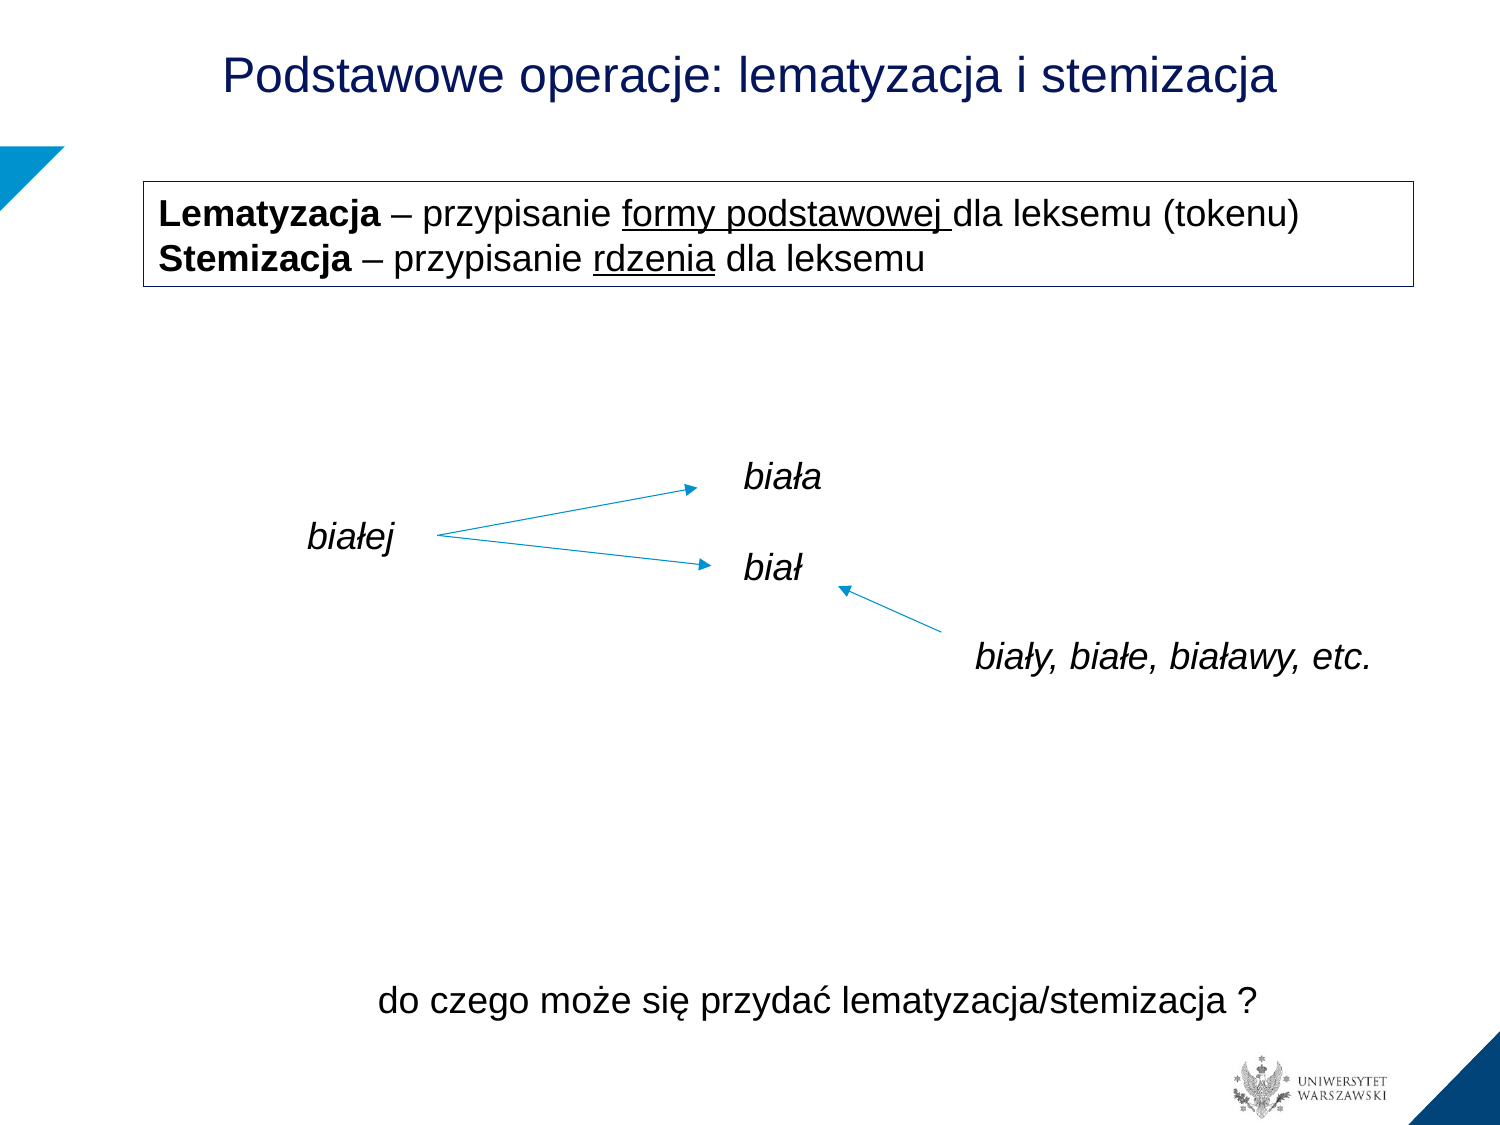

Podstawowe operacje: lematyzacja i stemizacja
Lematyzacja – przypisanie formy podstawowej dla leksemu (tokenu)
Stemizacja – przypisanie rdzenia dla leksemu
biała
białej
biał
biały, białe, białawy, etc.
do czego może się przydać lematyzacja/stemizacja ?